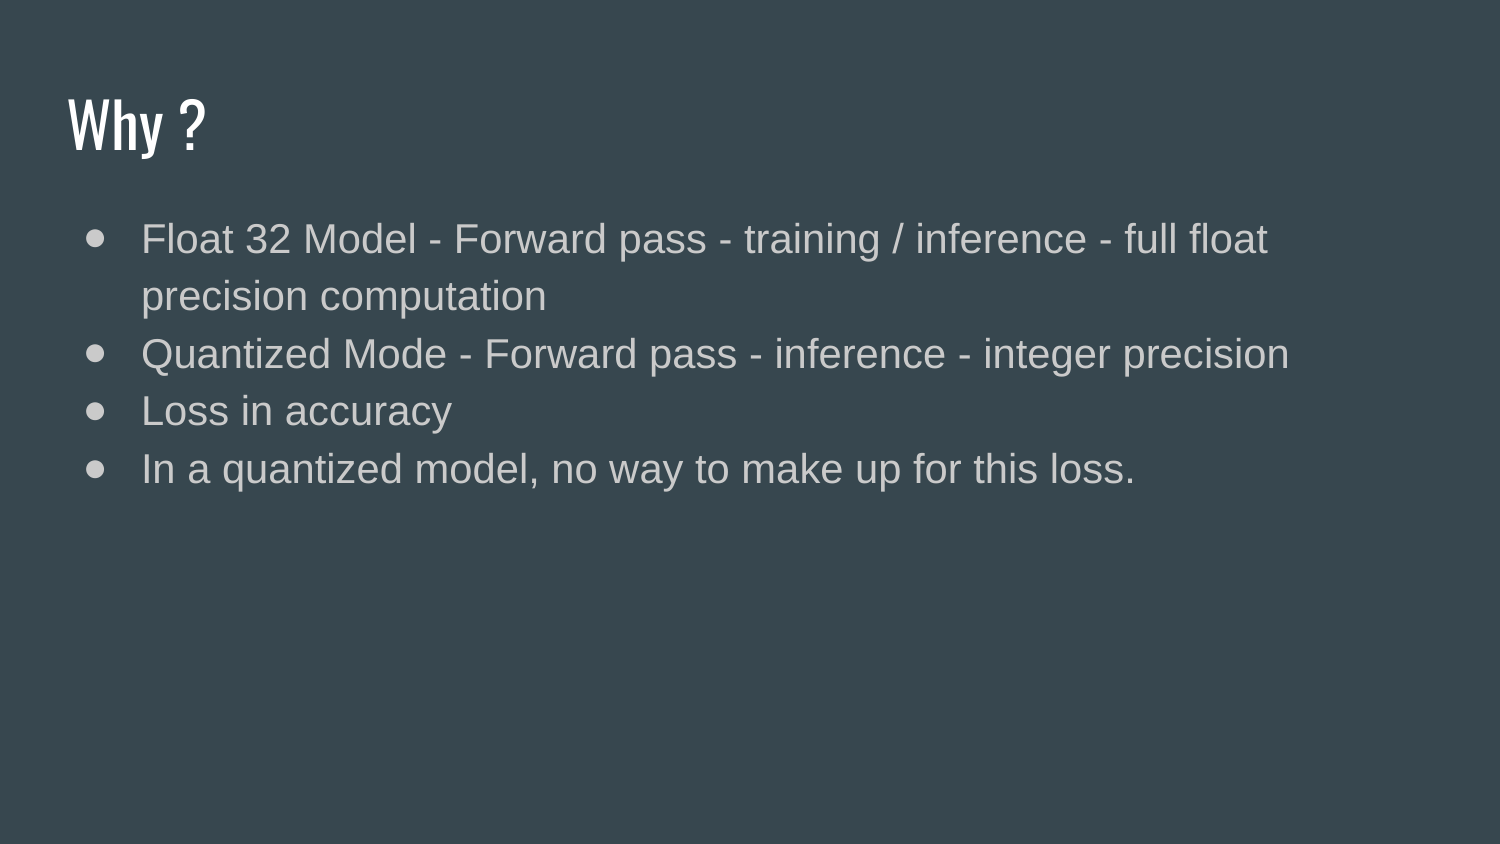

# Why ?
Float 32 Model - Forward pass - training / inference - full float precision computation
Quantized Mode - Forward pass - inference - integer precision
Loss in accuracy
In a quantized model, no way to make up for this loss.